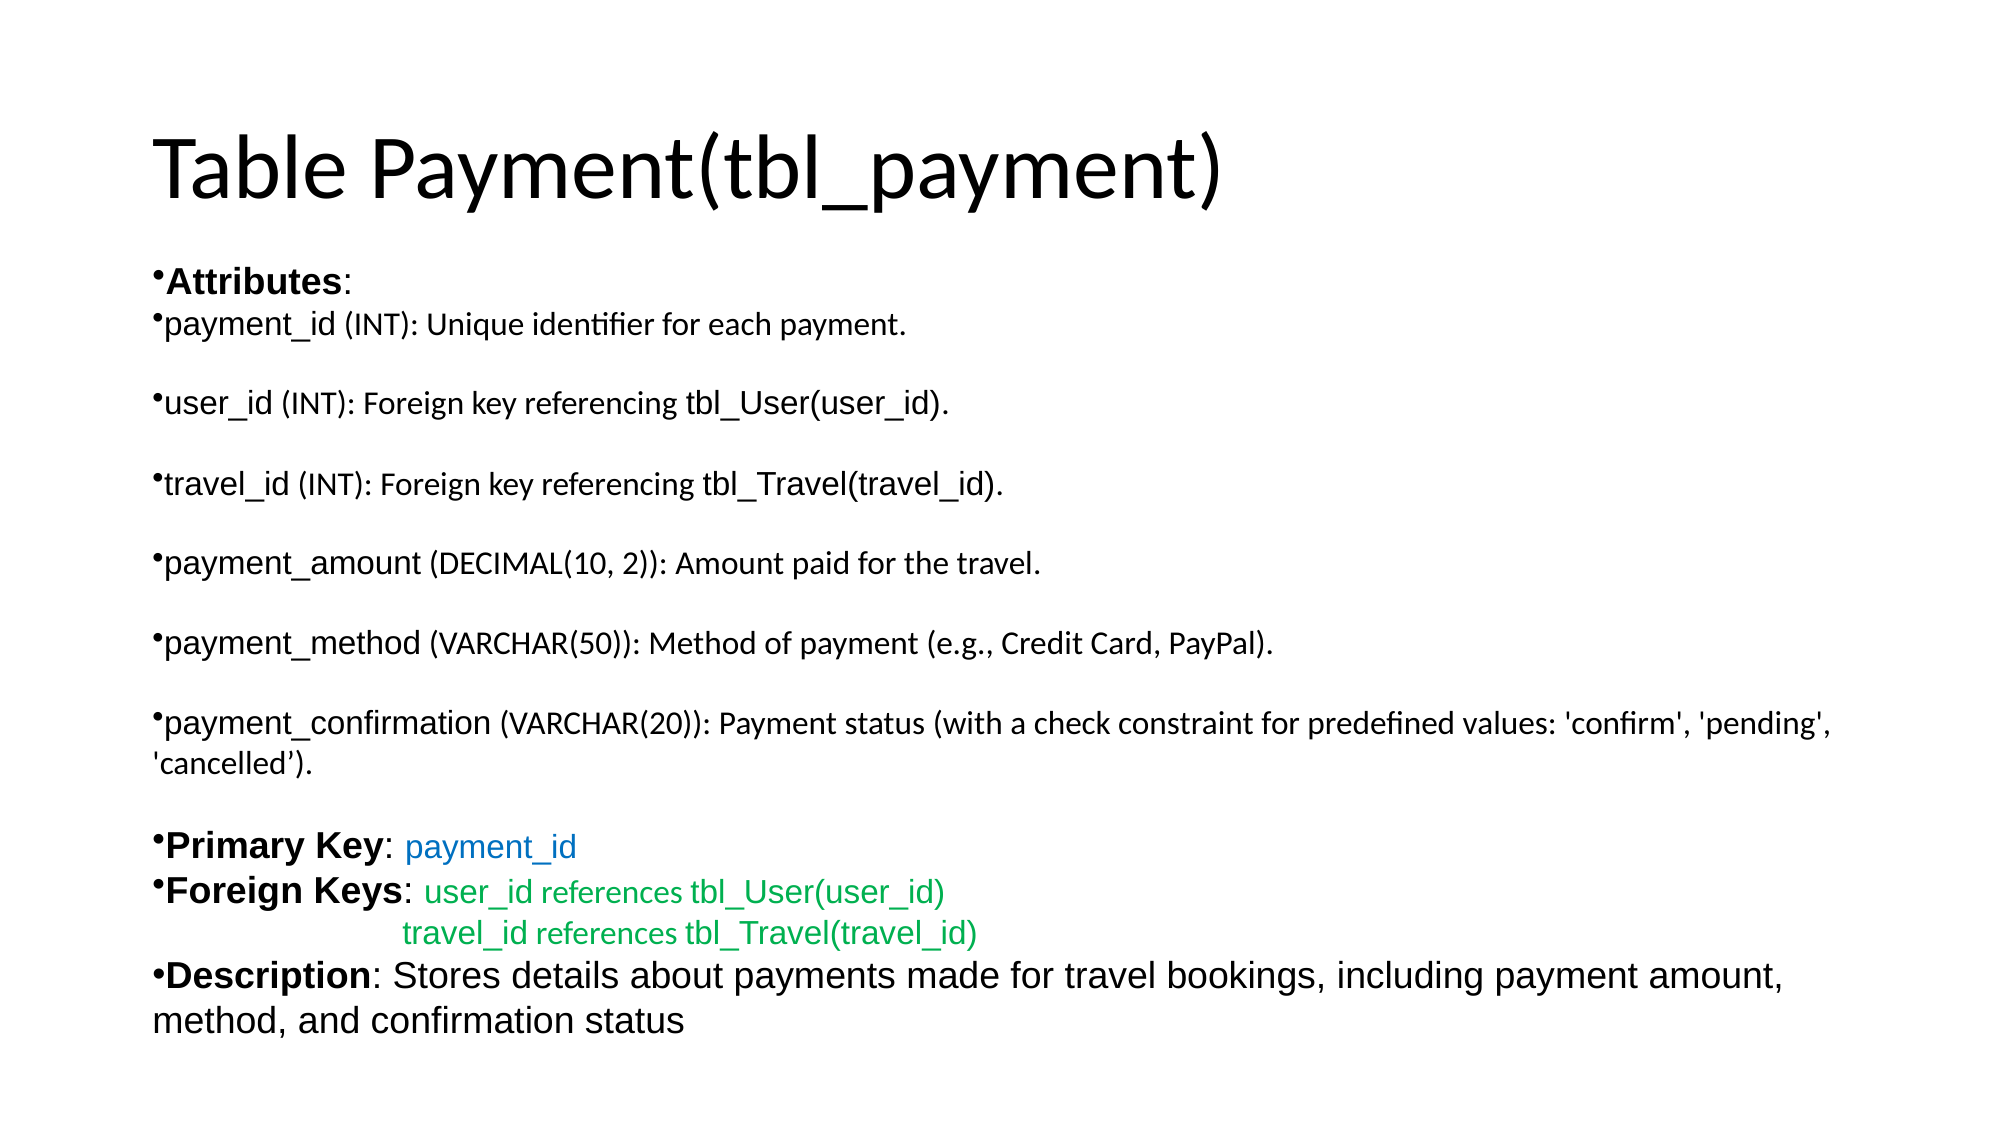

# Table Payment(tbl_payment)
Attributes:
payment_id (INT): Unique identifier for each payment.

user_id (INT): Foreign key referencing tbl_User(user_id).

travel_id (INT): Foreign key referencing tbl_Travel(travel_id).

payment_amount (DECIMAL(10, 2)): Amount paid for the travel.

payment_method (VARCHAR(50)): Method of payment (e.g., Credit Card, PayPal).

payment_confirmation (VARCHAR(20)): Payment status (with a check constraint for predefined values: 'confirm', 'pending', 'cancelled’).

Primary Key: payment_id
Foreign Keys: user_id references tbl_User(user_id)
                           travel_id references tbl_Travel(travel_id)
Description: Stores details about payments made for travel bookings, including payment amount, method, and confirmation status